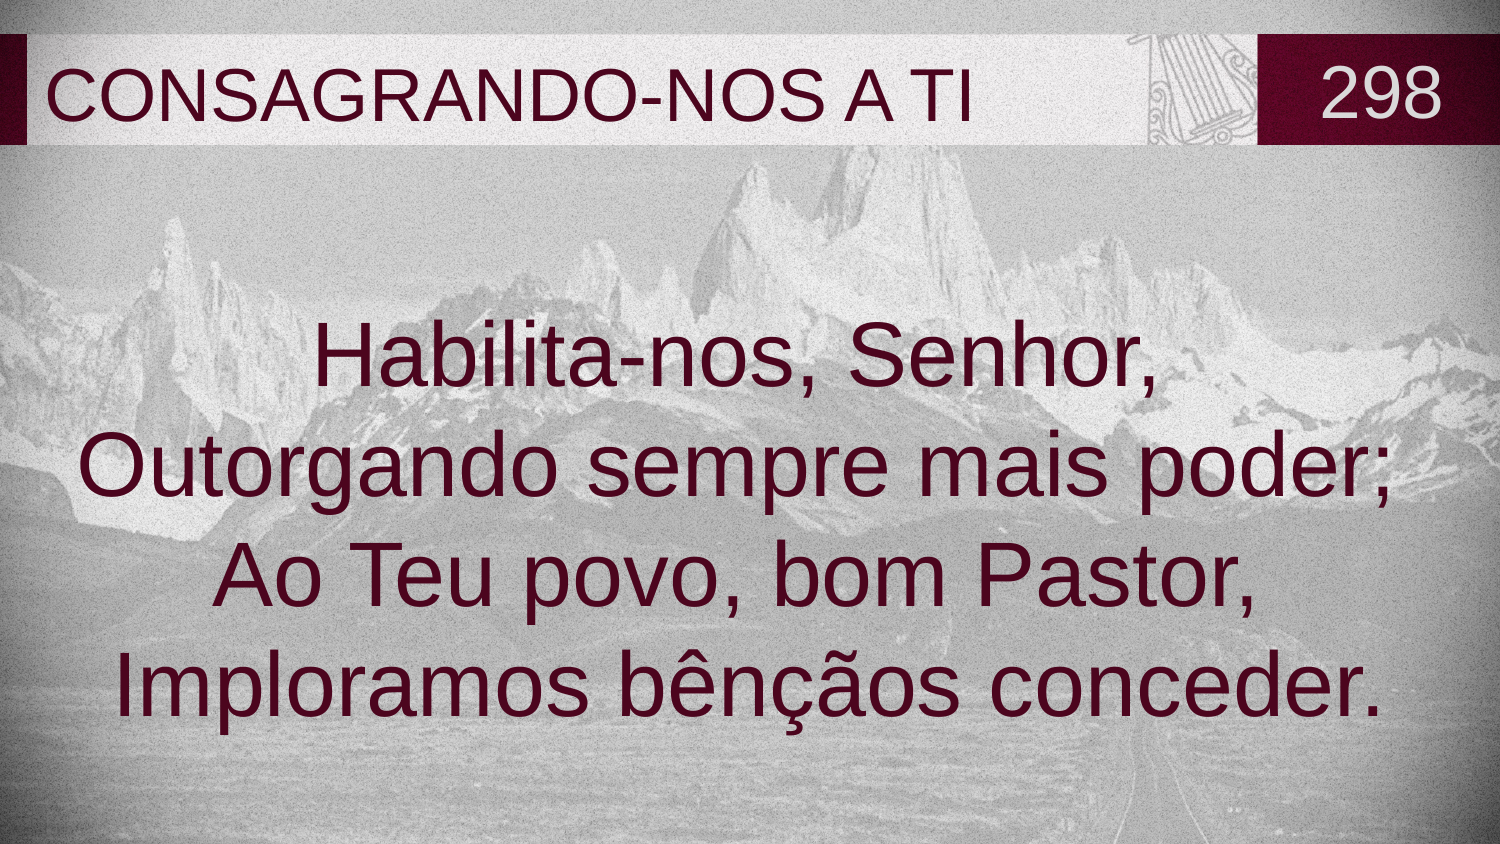

# CONSAGRANDO-NOS A TI
298
Habilita-nos, Senhor,
Outorgando sempre mais poder;
Ao Teu povo, bom Pastor,
Imploramos bênçãos conceder.